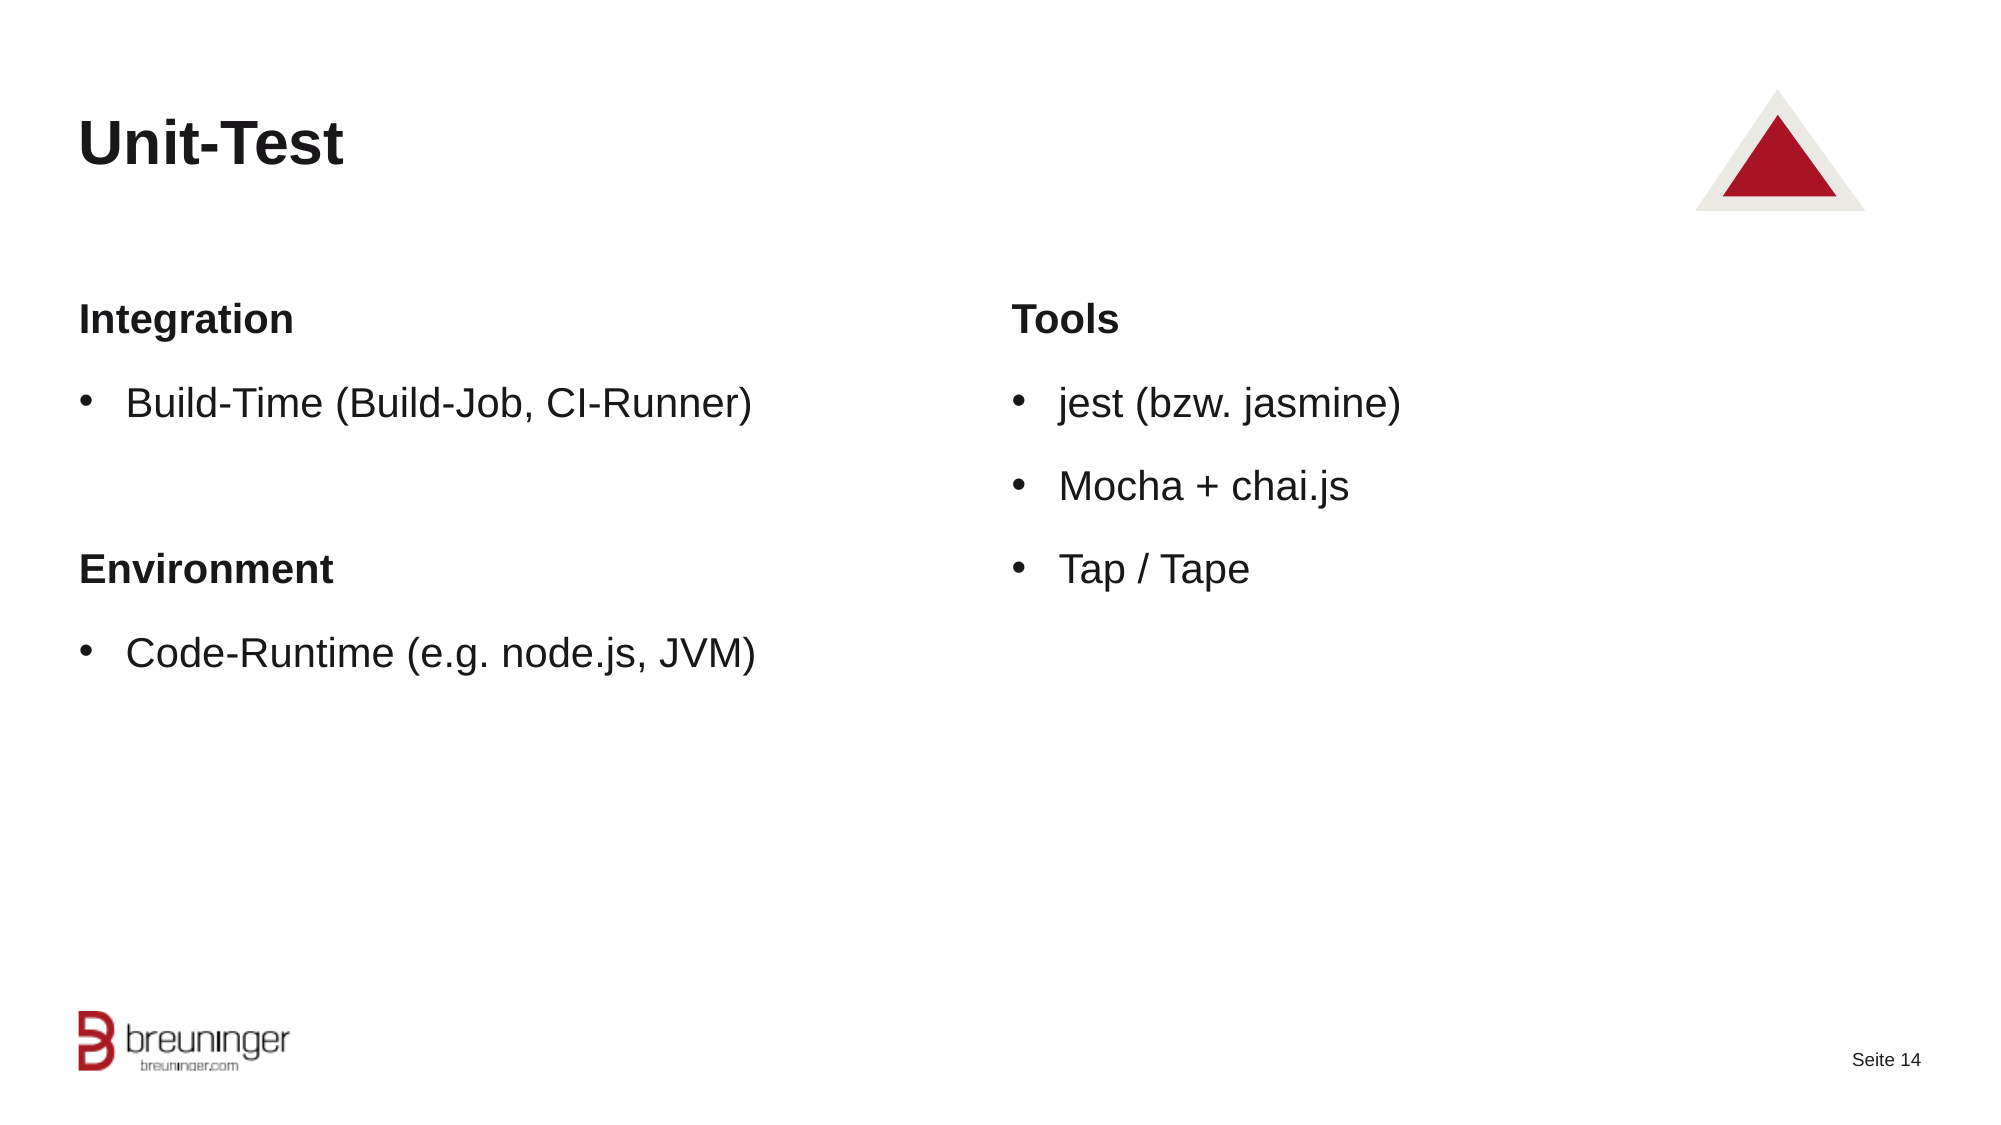

# Unit-Test

Integration
Build-Time (Build-Job, CI-Runner)

Environment
Code-Runtime (e.g. node.js, JVM)

Tools
jest (bzw. jasmine)
Mocha + chai.js
Tap / Tape